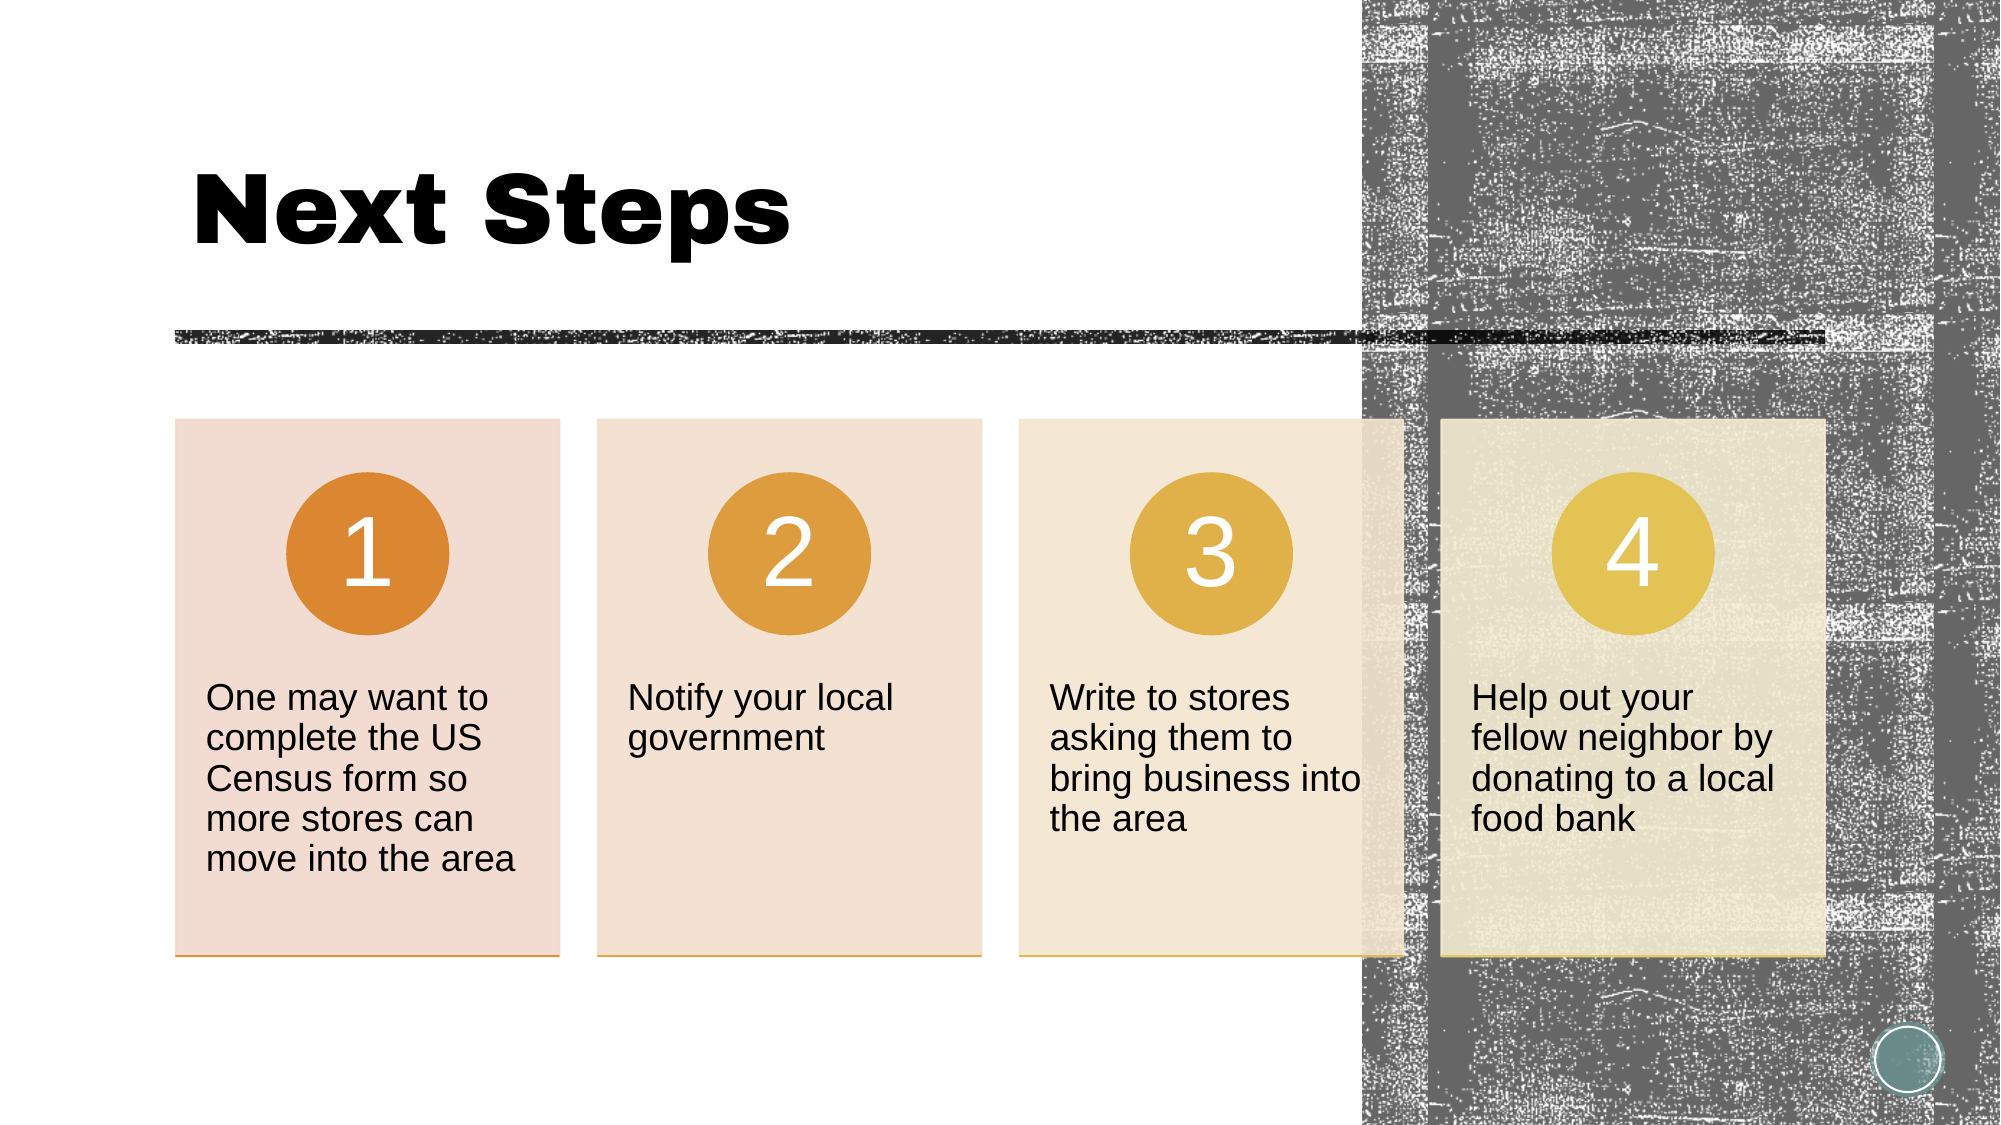

# Next Steps

One may want to complete the US Census form so more stores can move into the area
1
Notify your local government
2
Write to stores asking them to bring business into the area
3
Help out your fellow neighbor by donating to a local food bank
4